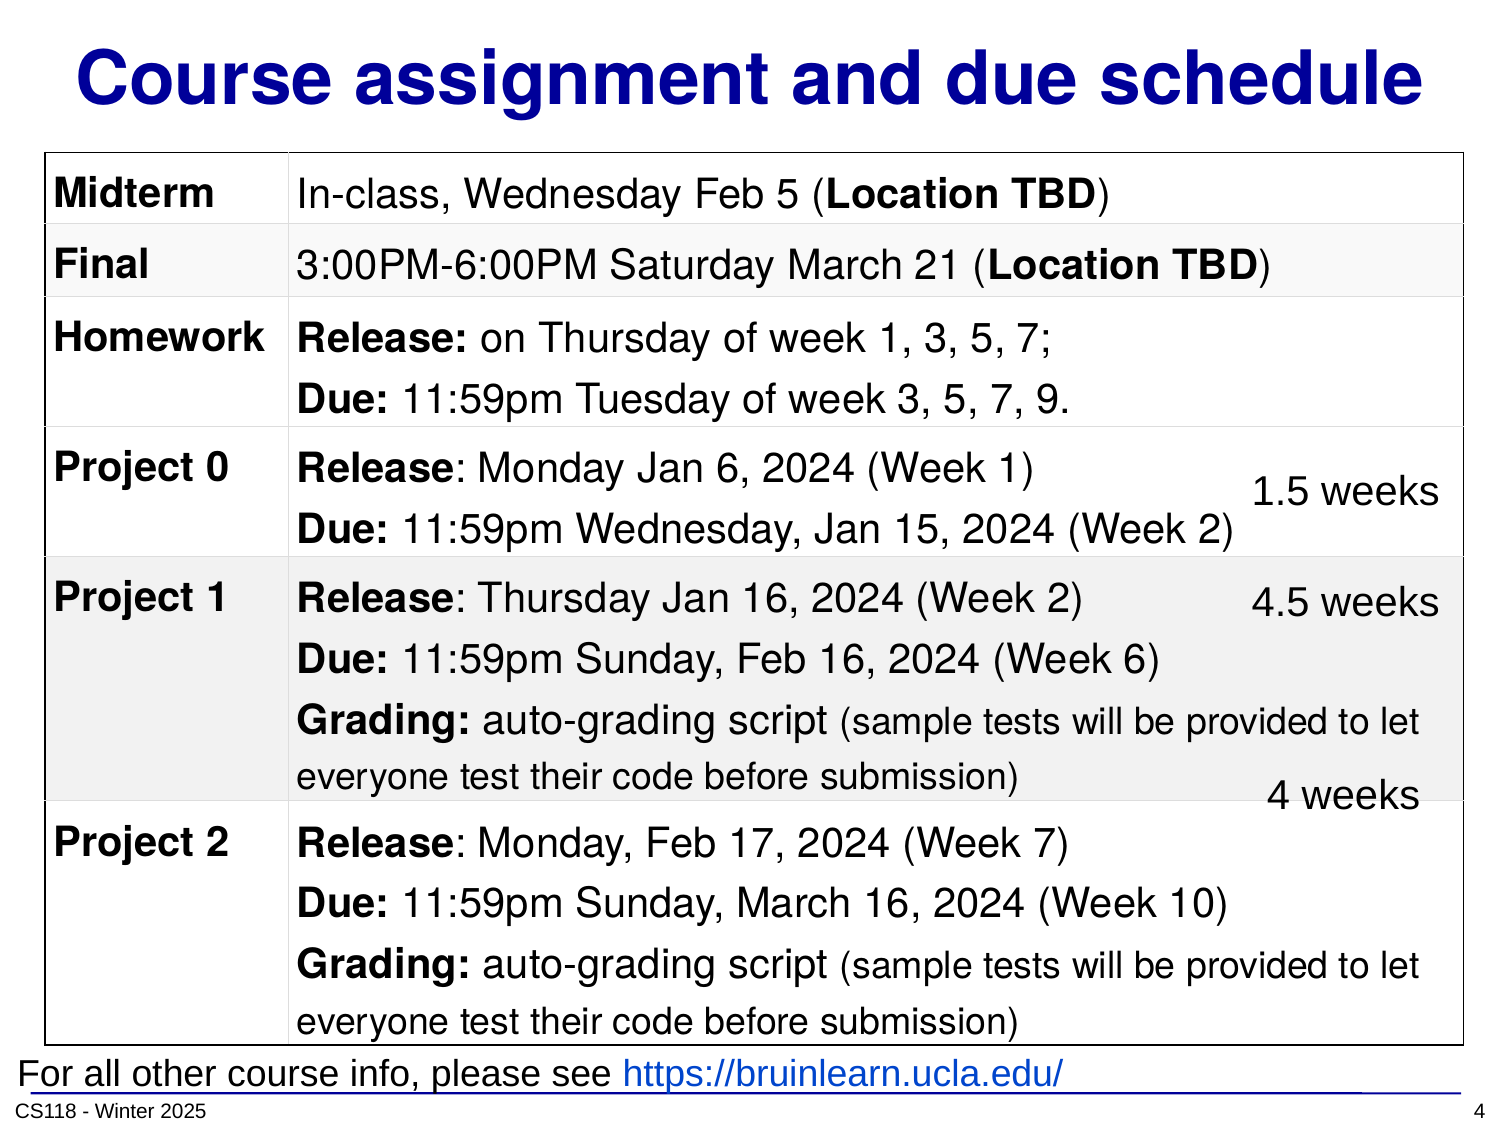

# Course assignment and due schedule
| Midterm | In-class, Wednesday Feb 5 (Location TBD) |
| --- | --- |
| Final | 3:00PM-6:00PM Saturday March 21 (Location TBD) |
| Homework | Release: on Thursday of week 1, 3, 5, 7; Due: 11:59pm Tuesday of week 3, 5, 7, 9. |
| Project 0 | Release: Monday Jan 6, 2024 (Week 1) Due: 11:59pm Wednesday, Jan 15, 2024 (Week 2) |
| Project 1 | Release: Thursday Jan 16, 2024 (Week 2) Due: 11:59pm Sunday, Feb 16, 2024 (Week 6) Grading: auto-grading script (sample tests will be provided to let everyone test their code before submission) |
| Project 2 | Release: Monday, Feb 17, 2024 (Week 7) Due: 11:59pm Sunday, March 16, 2024 (Week 10) Grading: auto-grading script (sample tests will be provided to let everyone test their code before submission) |
1.5 weeks
4.5 weeks
4 weeks
For all other course info, please see https://bruinlearn.ucla.edu/
4
CS118 - Winter 2025